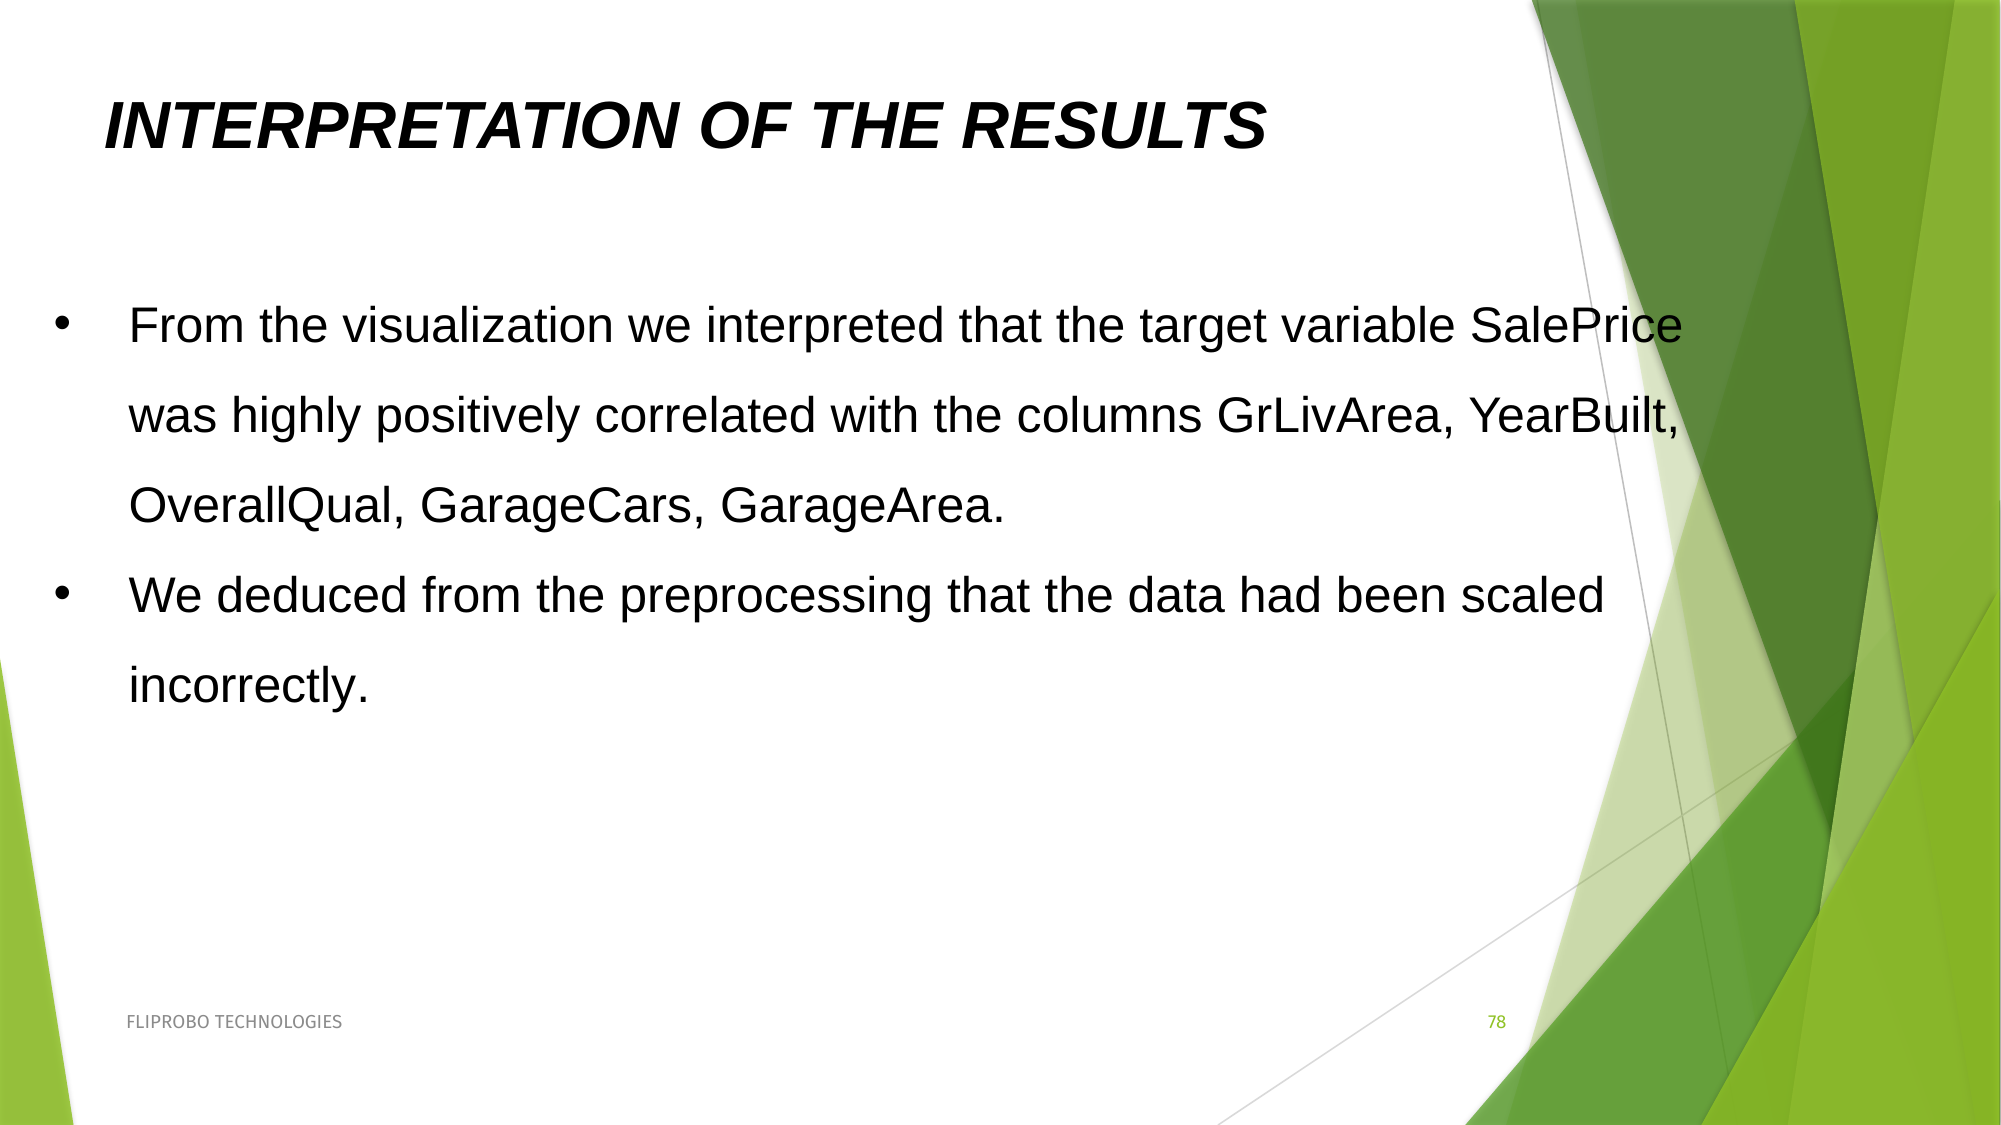

INTERPRETATION OF THE RESULTS
From the visualization we interpreted that the target variable SalePrice was highly positively correlated with the columns GrLivArea, YearBuilt, OverallQual, GarageCars, GarageArea.
We deduced from the preprocessing that the data had been scaled incorrectly.
FLIPROBO TECHNOLOGIES
78